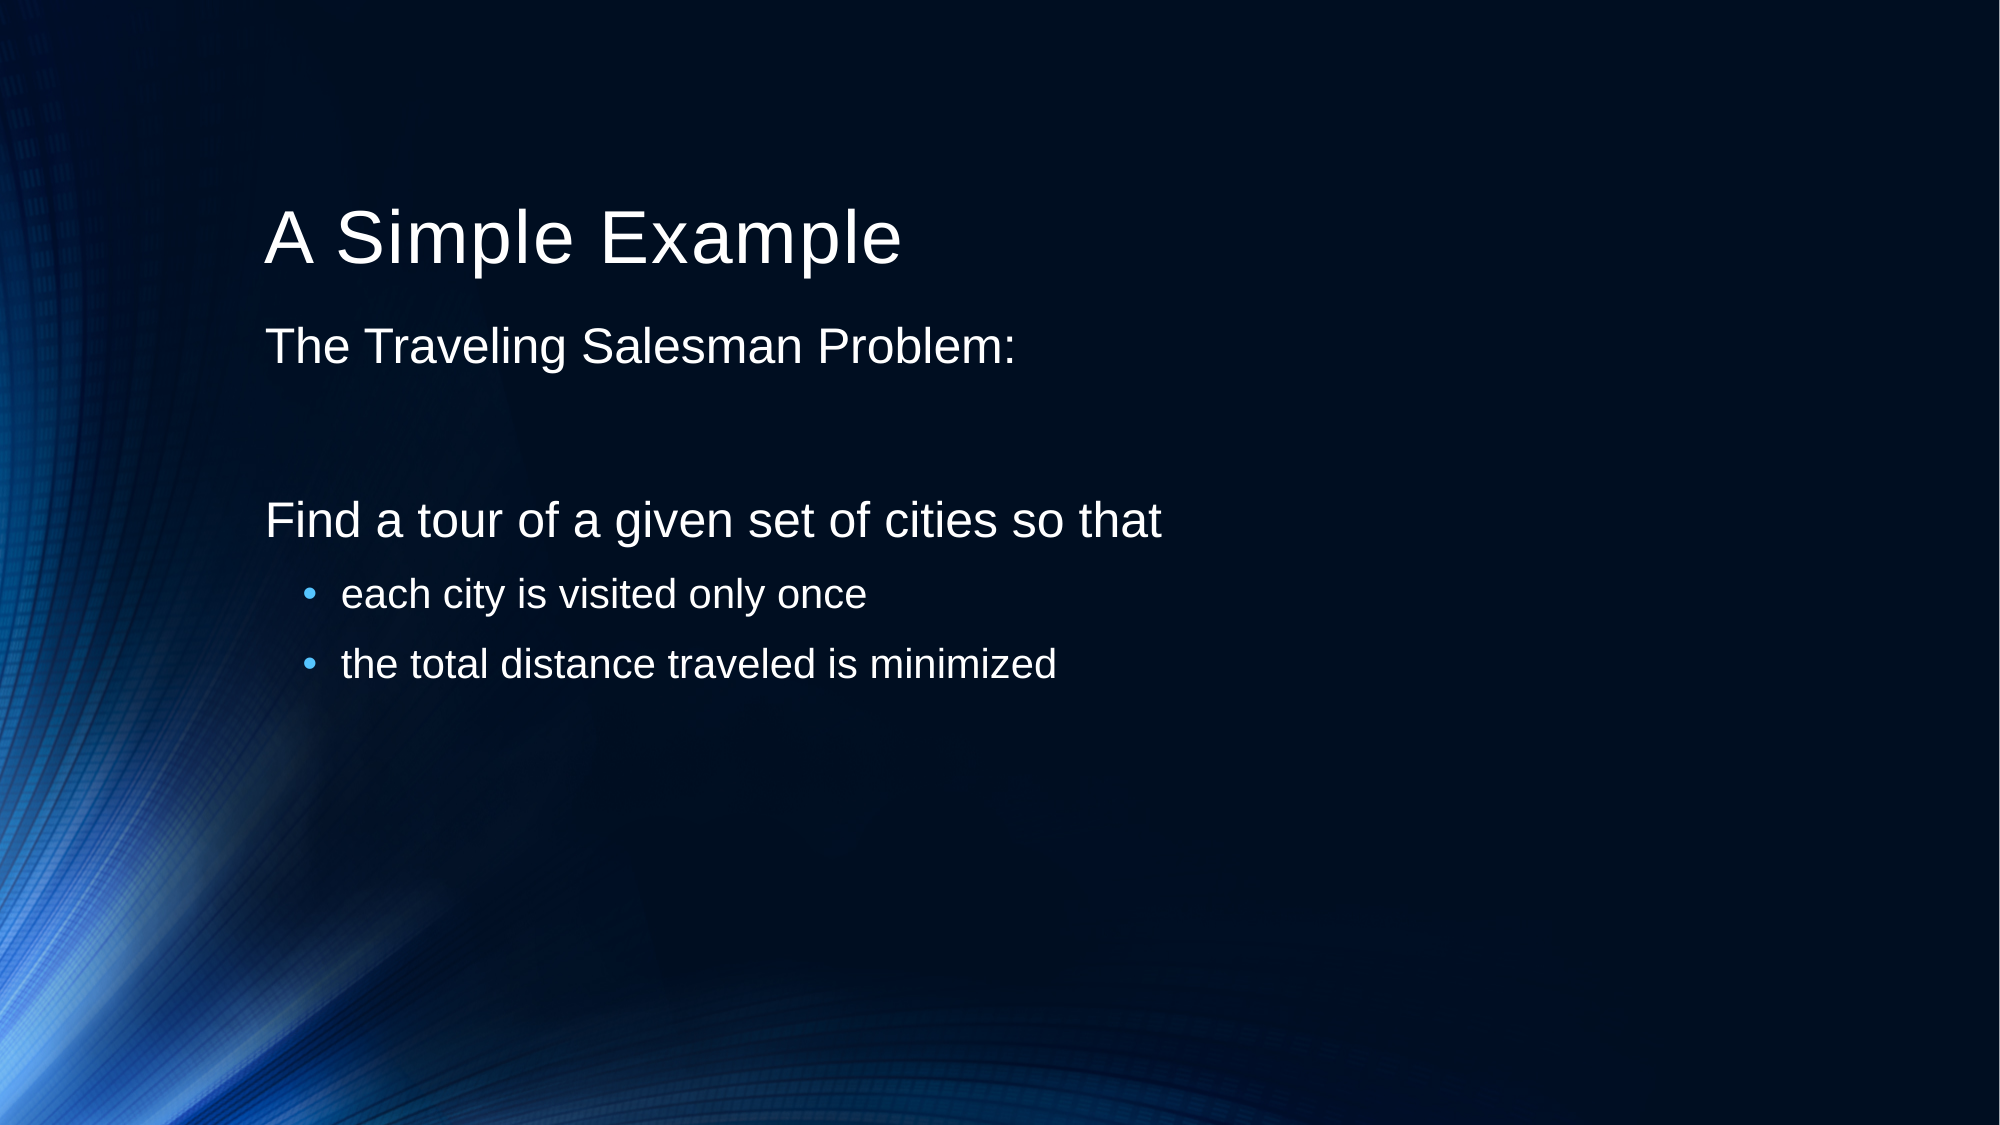

# A Simple Example
The Traveling Salesman Problem:

Find a tour of a given set of cities so that
each city is visited only once
the total distance traveled is minimized